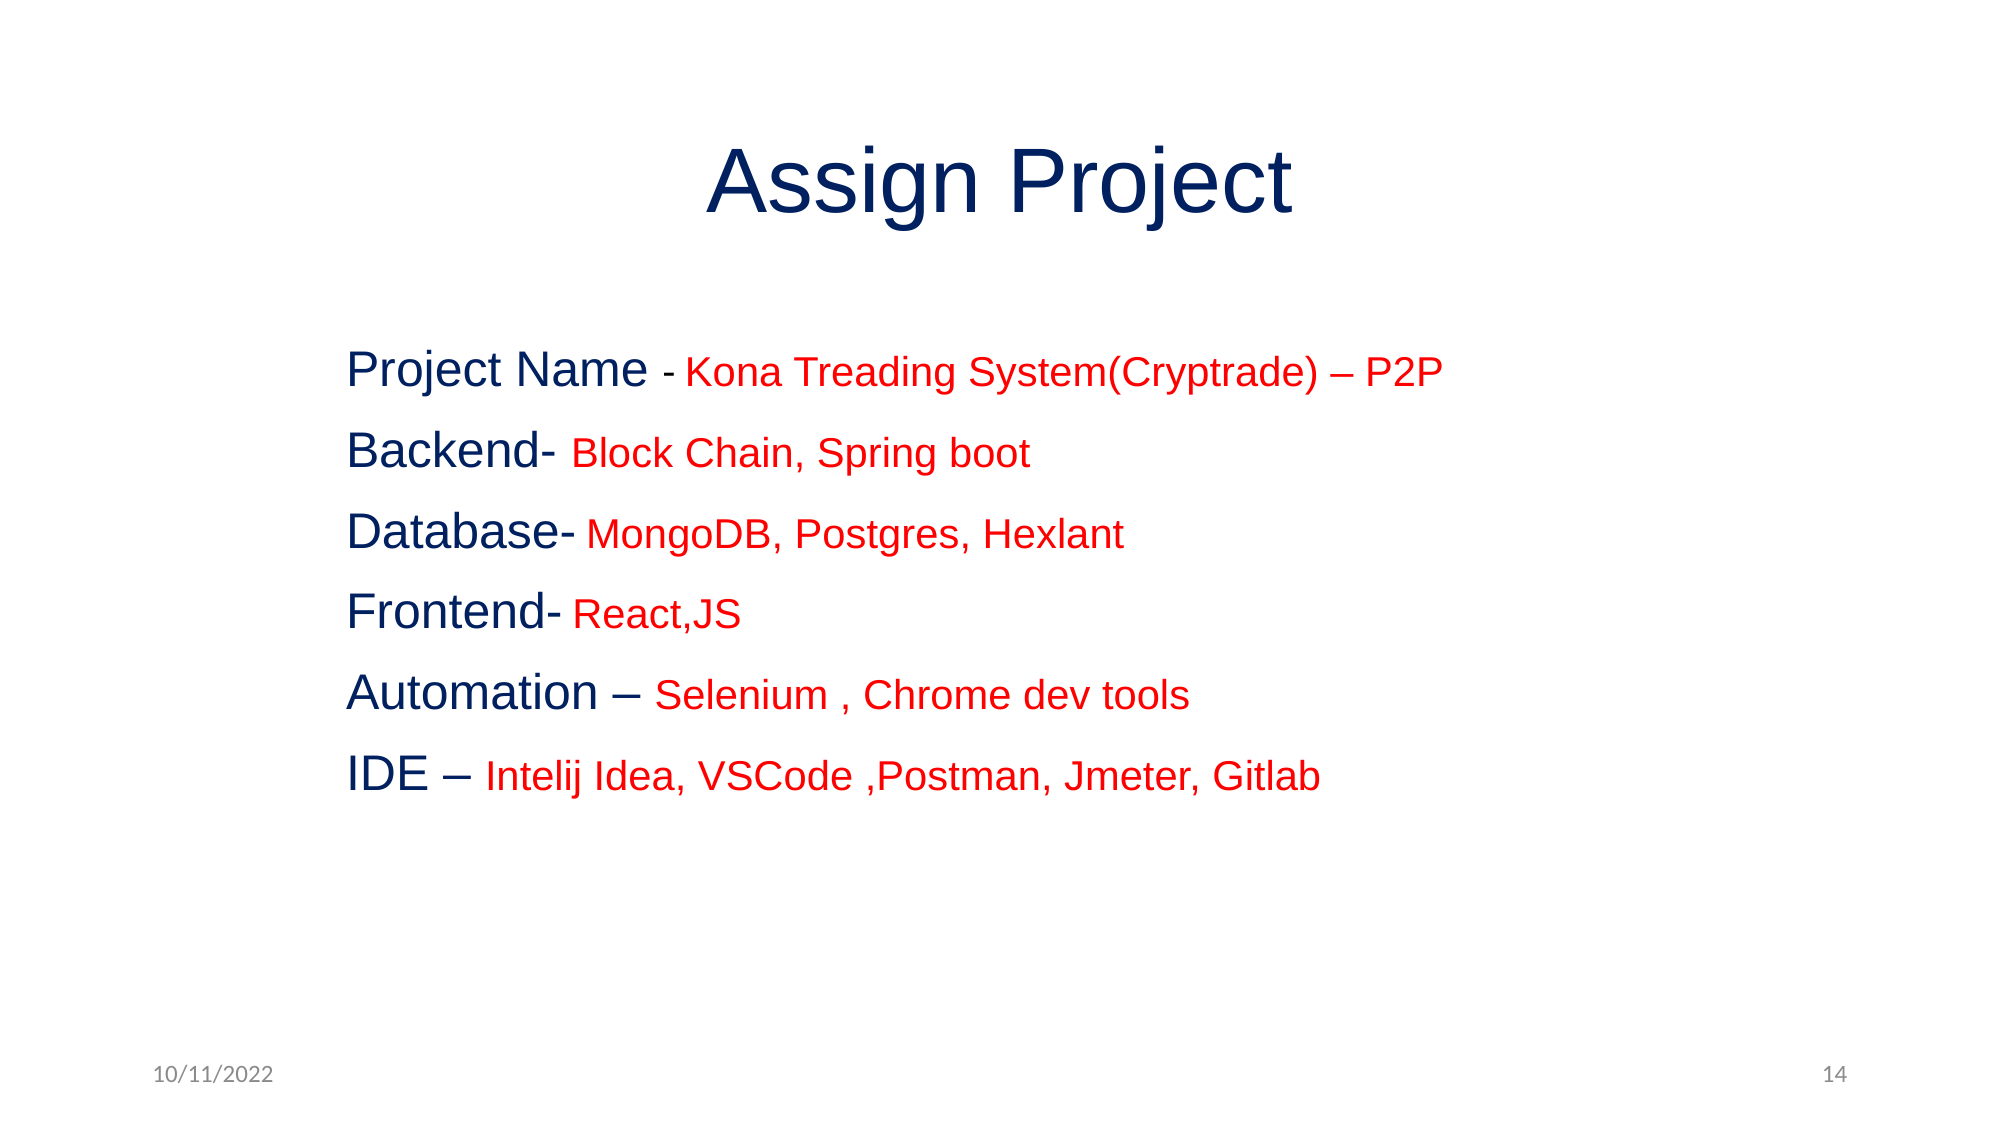

# Assign Project
Project Name - Kona Treading System(Cryptrade) – P2P
Backend- Block Chain, Spring boot
Database- MongoDB, Postgres, Hexlant
Frontend- React,JS
Automation – Selenium , Chrome dev tools
IDE – Intelij Idea, VSCode ,Postman, Jmeter, Gitlab

10/11/2022
14